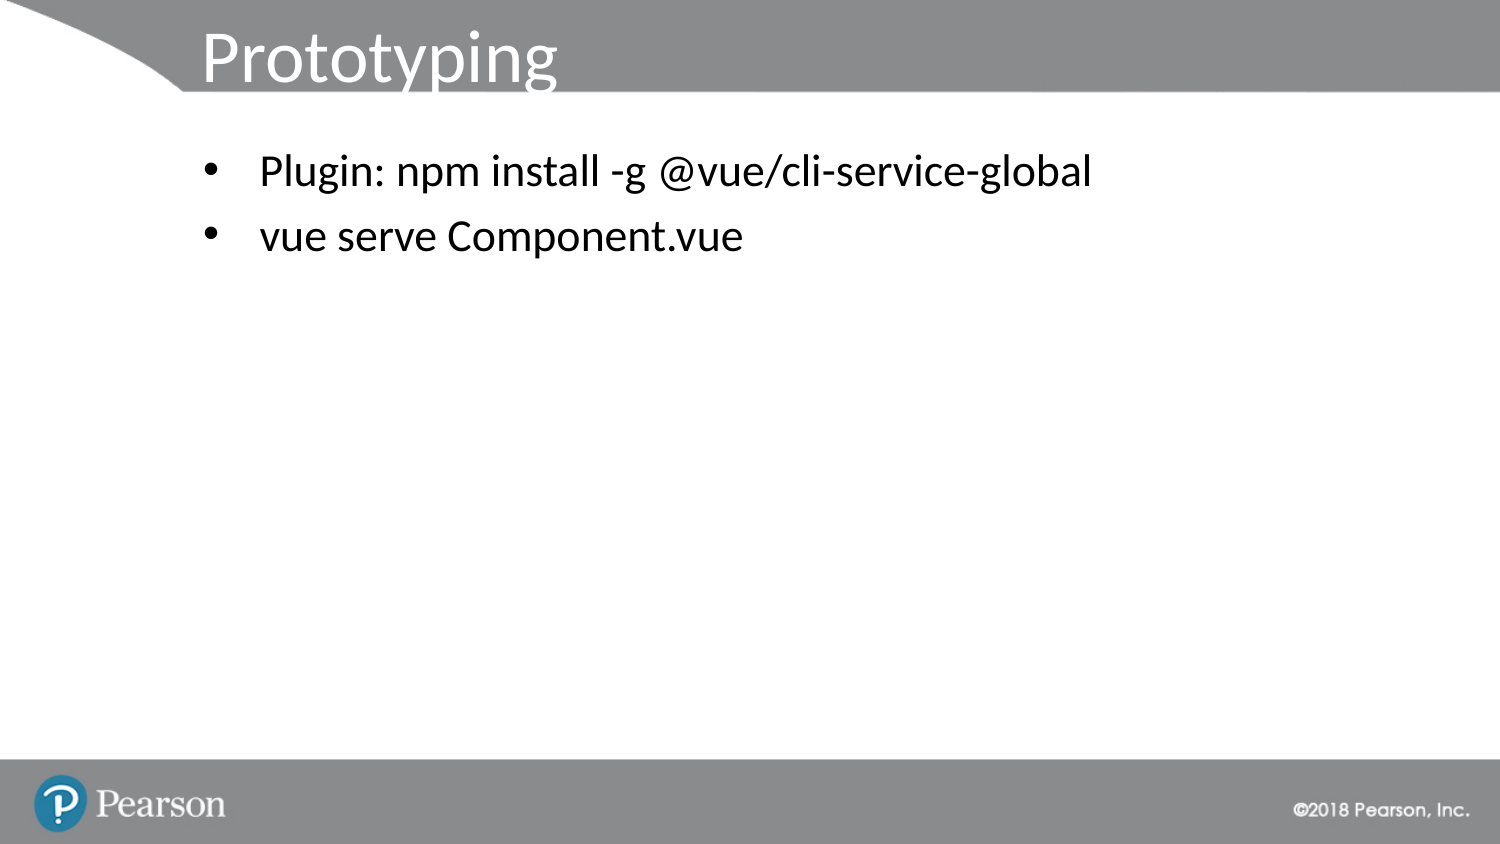

# Prototyping
Plugin: npm install -g @vue/cli-service-global
vue serve Component.vue